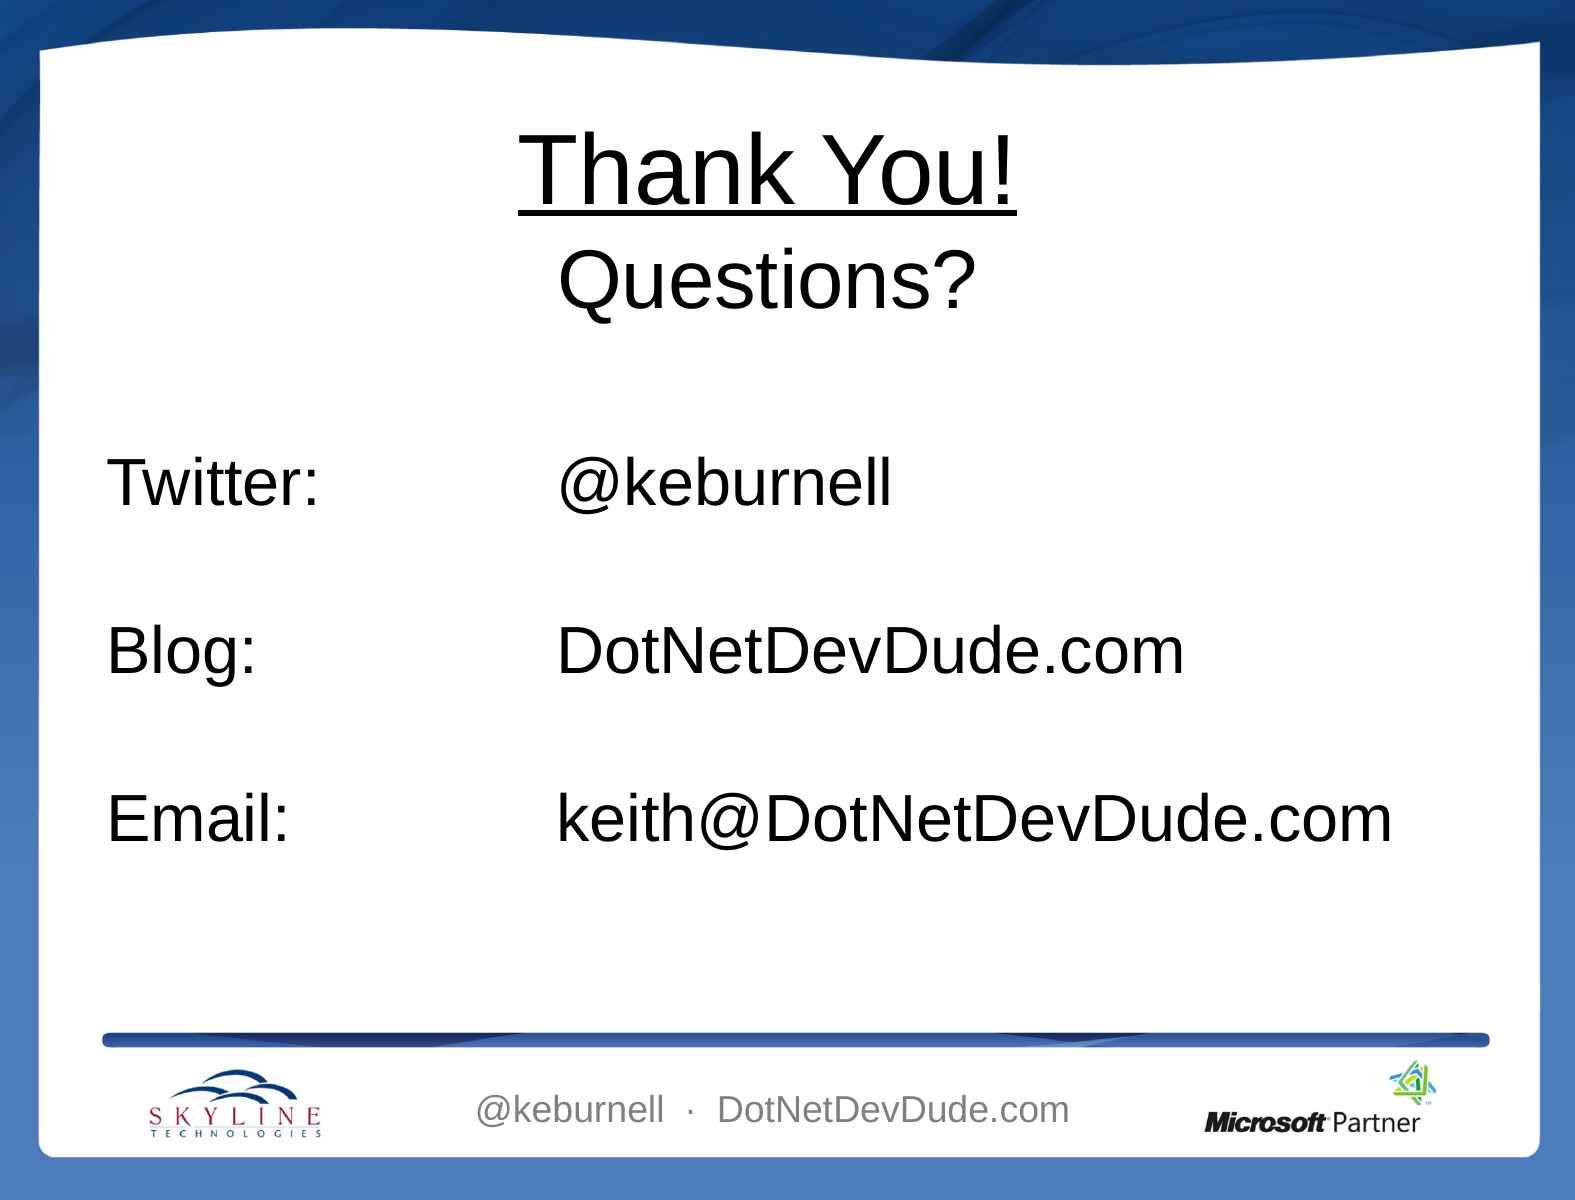

Thank You!
Questions?
Twitter:		@keburnell
Blog:          	DotNetDevDude.com
Email:   		keith@DotNetDevDude.com
@keburnell  ∙  DotNetDevDude.com